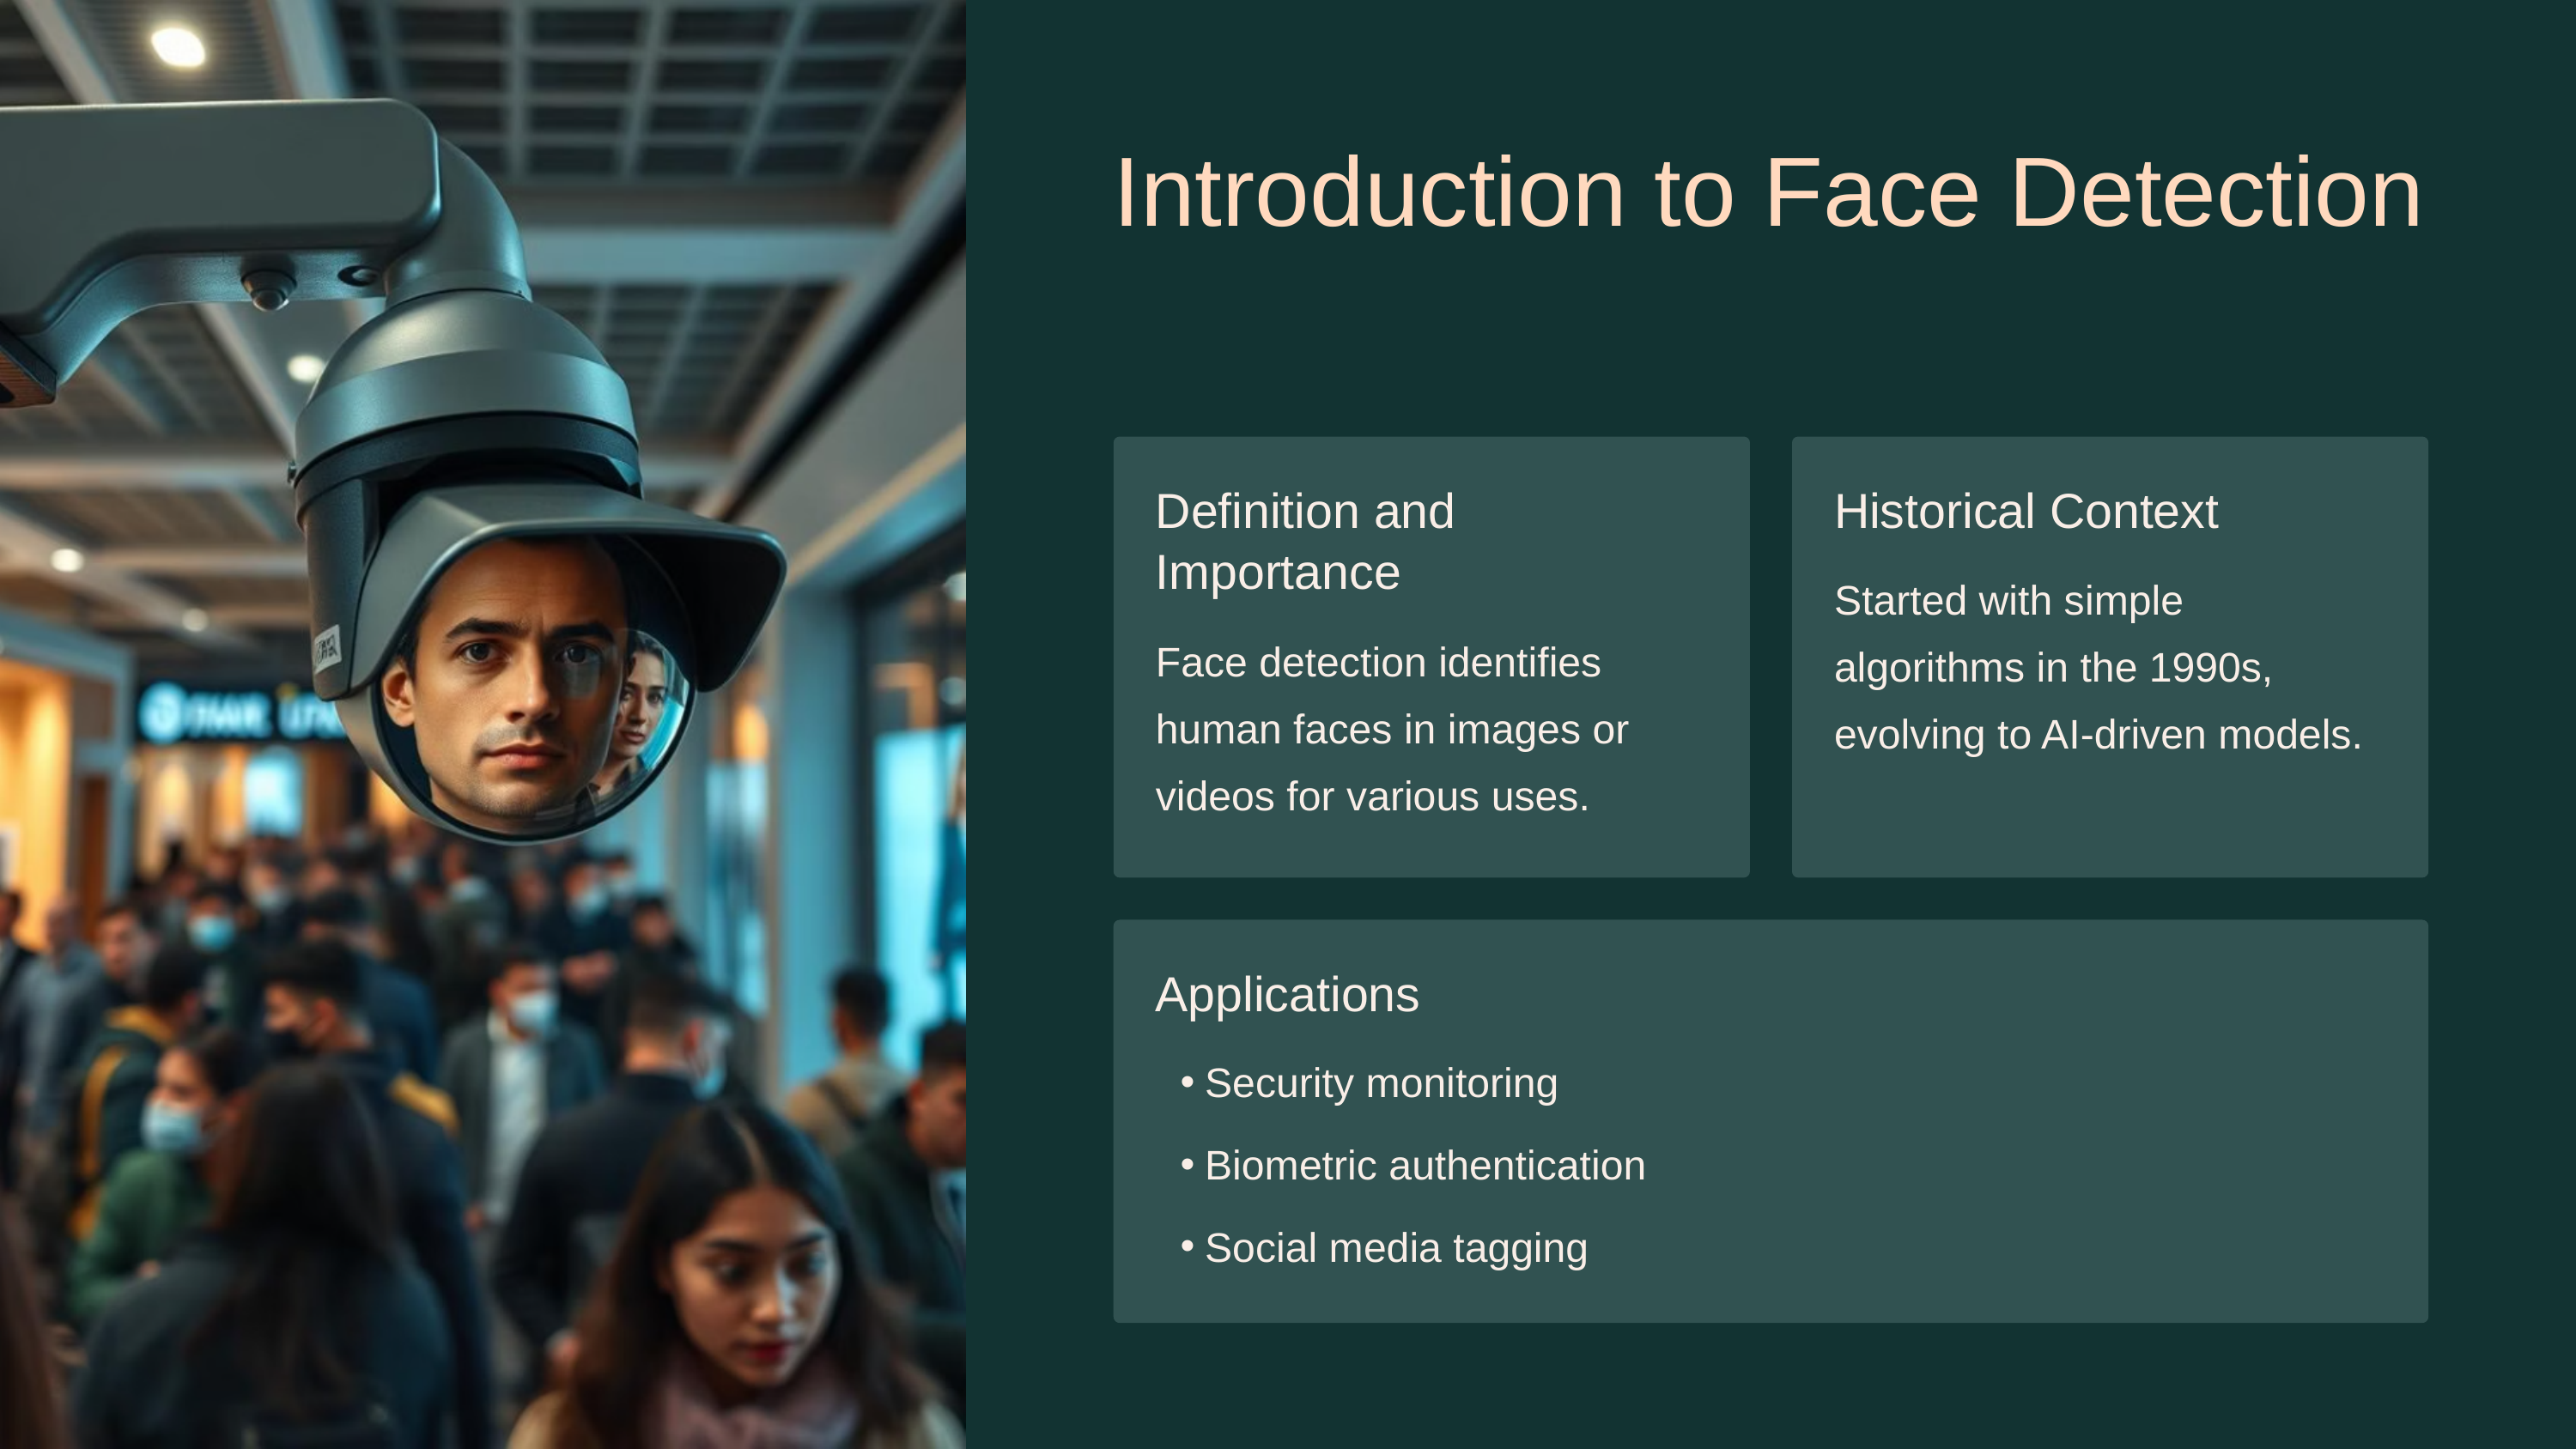

Introduction to Face Detection

Definition and Importance

Historical Context

Started with simple algorithms in the 1990s, evolving to AI-driven models.

Face detection identifies human faces in images or videos for various uses.

Applications

Security monitoring

Biometric authentication

Social media tagging